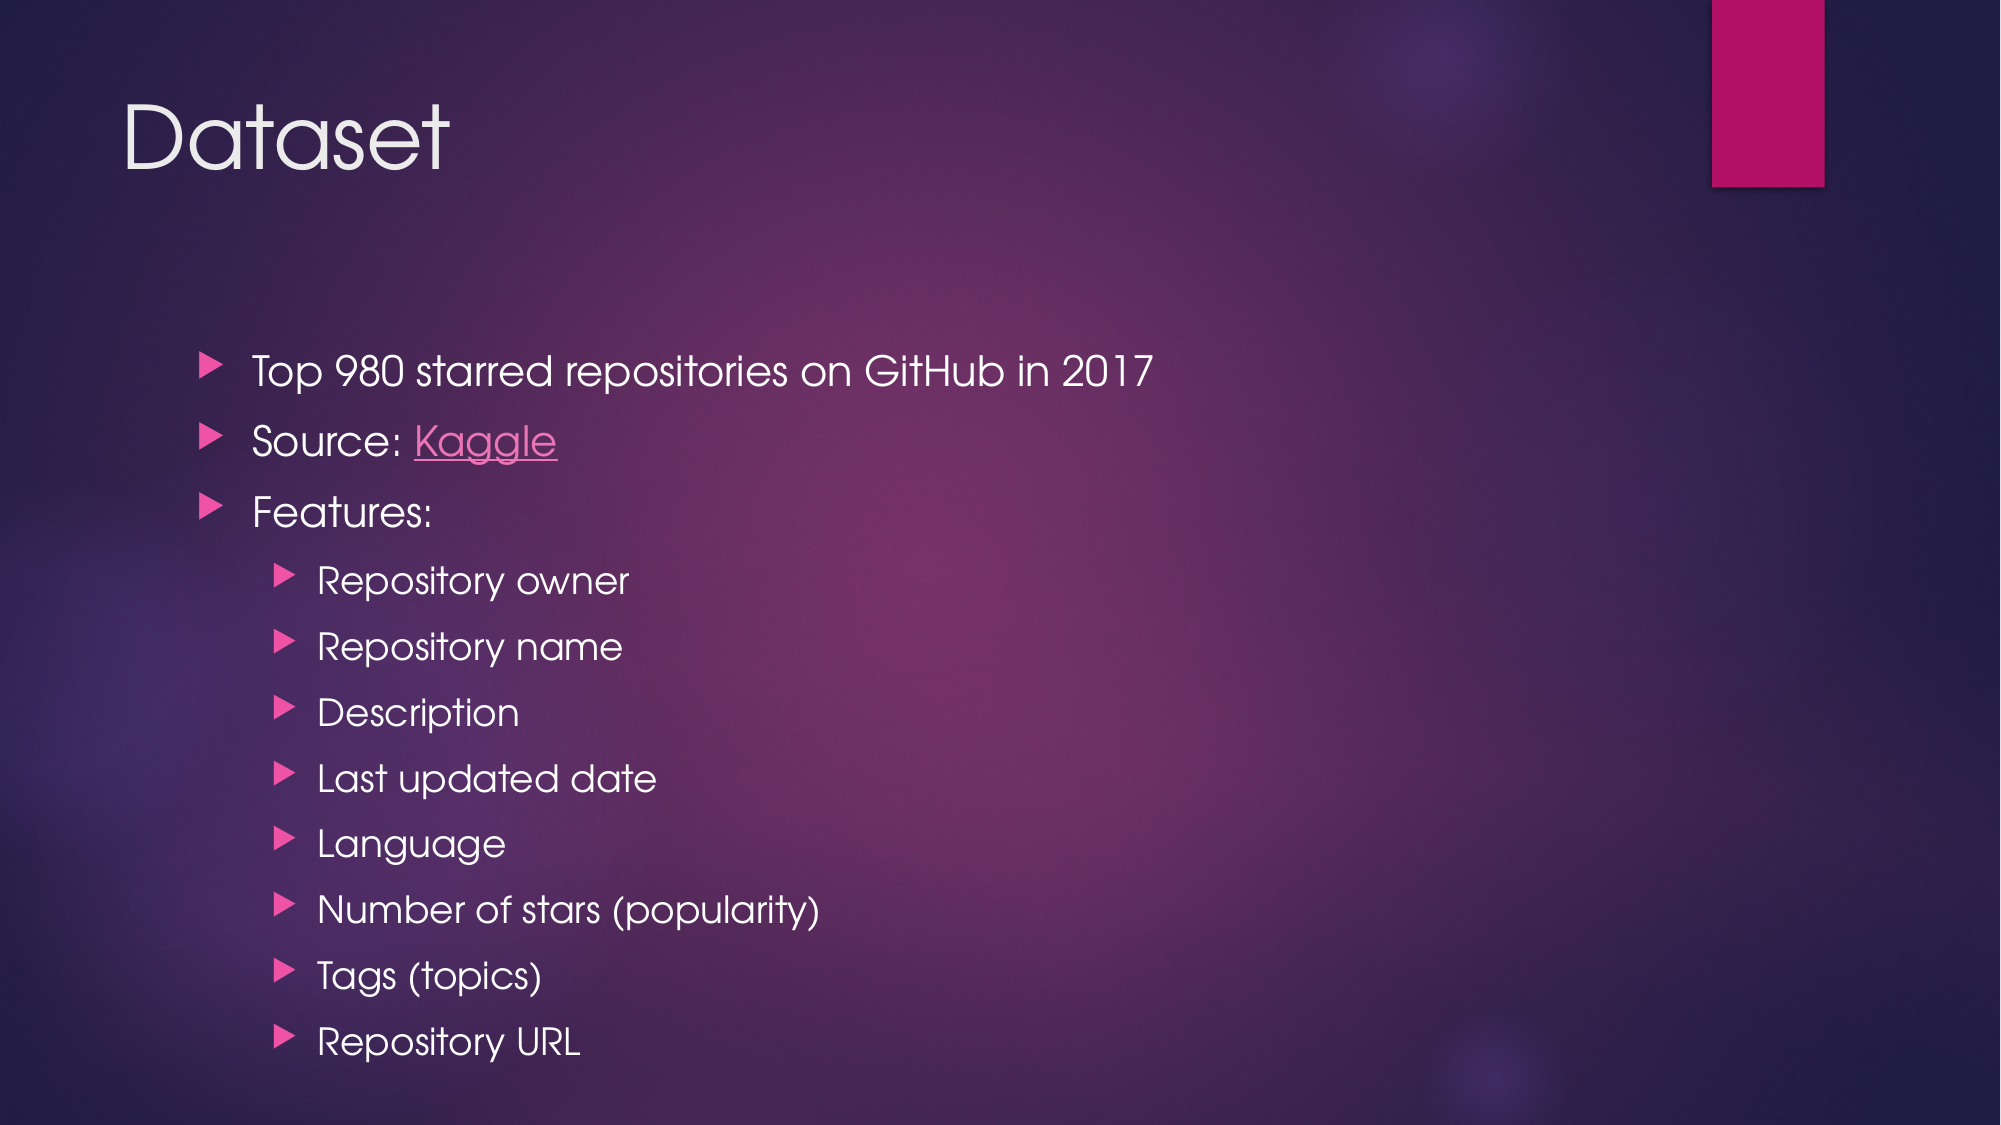

# Dataset
Top 980 starred repositories on GitHub in 2017
Source: Kaggle
Features:
Repository owner
Repository name
Description
Last updated date
Language
Number of stars (popularity)
Tags (topics)
Repository URL